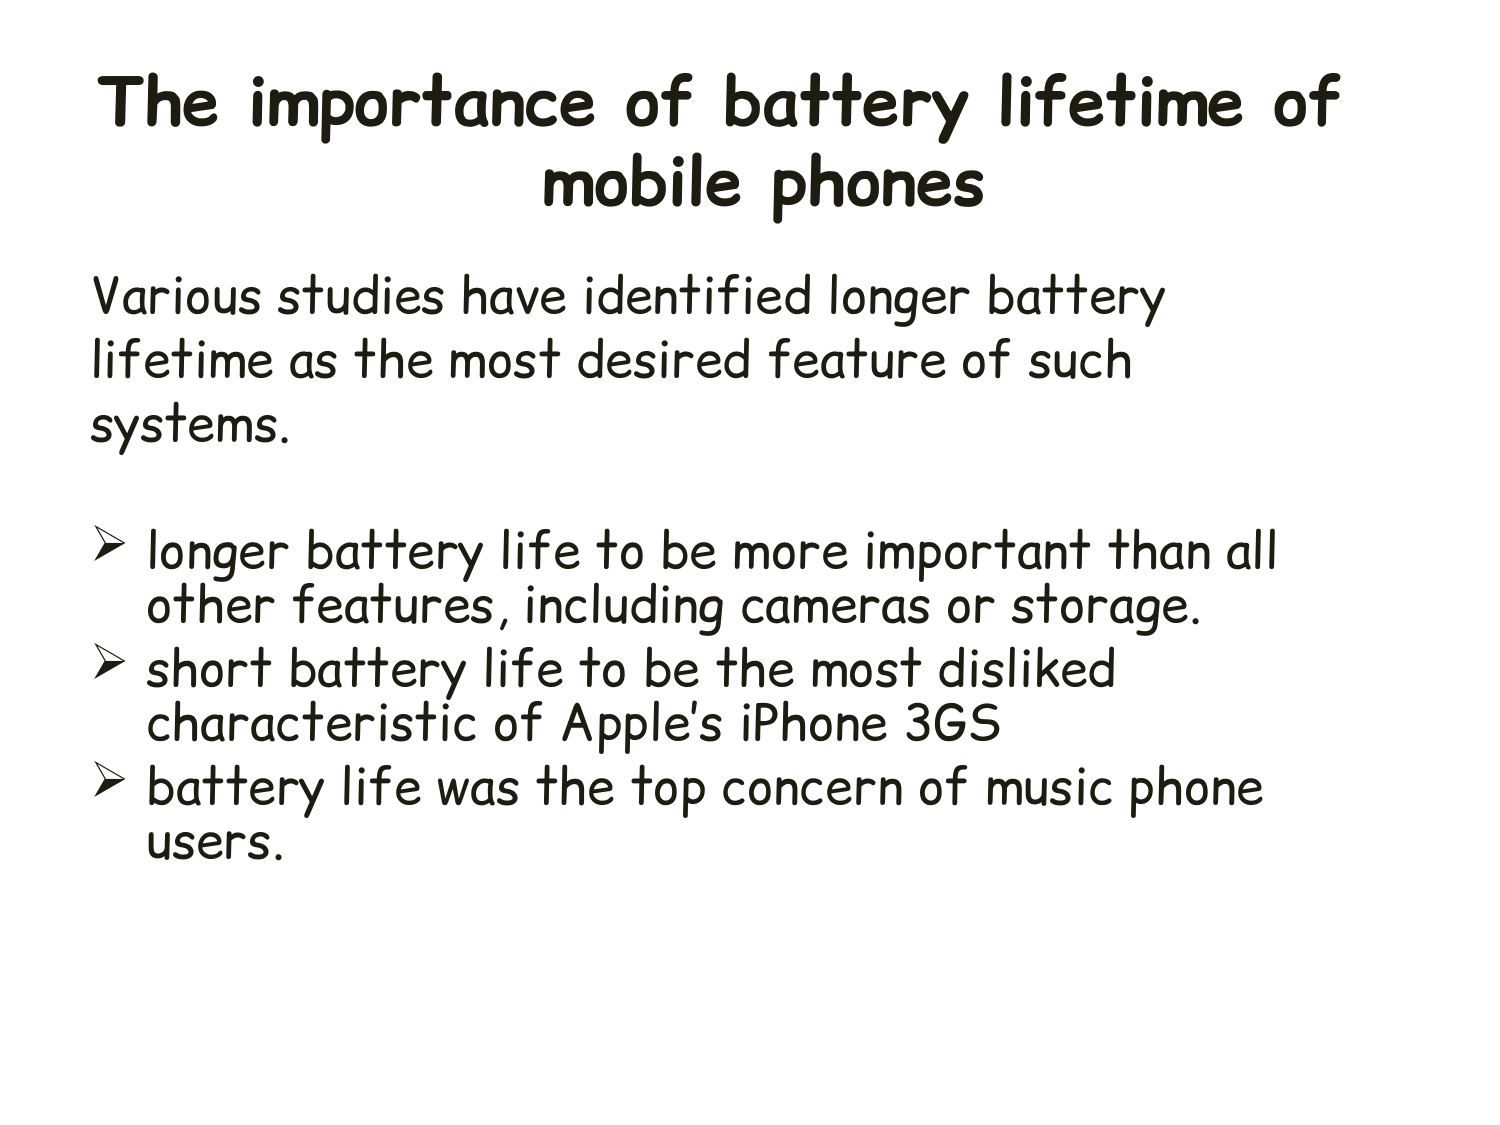

# The importance of battery lifetime of    mobile phones
Various studies have identified longer battery
lifetime as the most desired feature of such
systems.

longer battery life to be more important than all other features, including cameras or storage.
short battery life to be the most disliked characteristic of Apple’s iPhone 3GS
battery life was the top concern of music phone users.